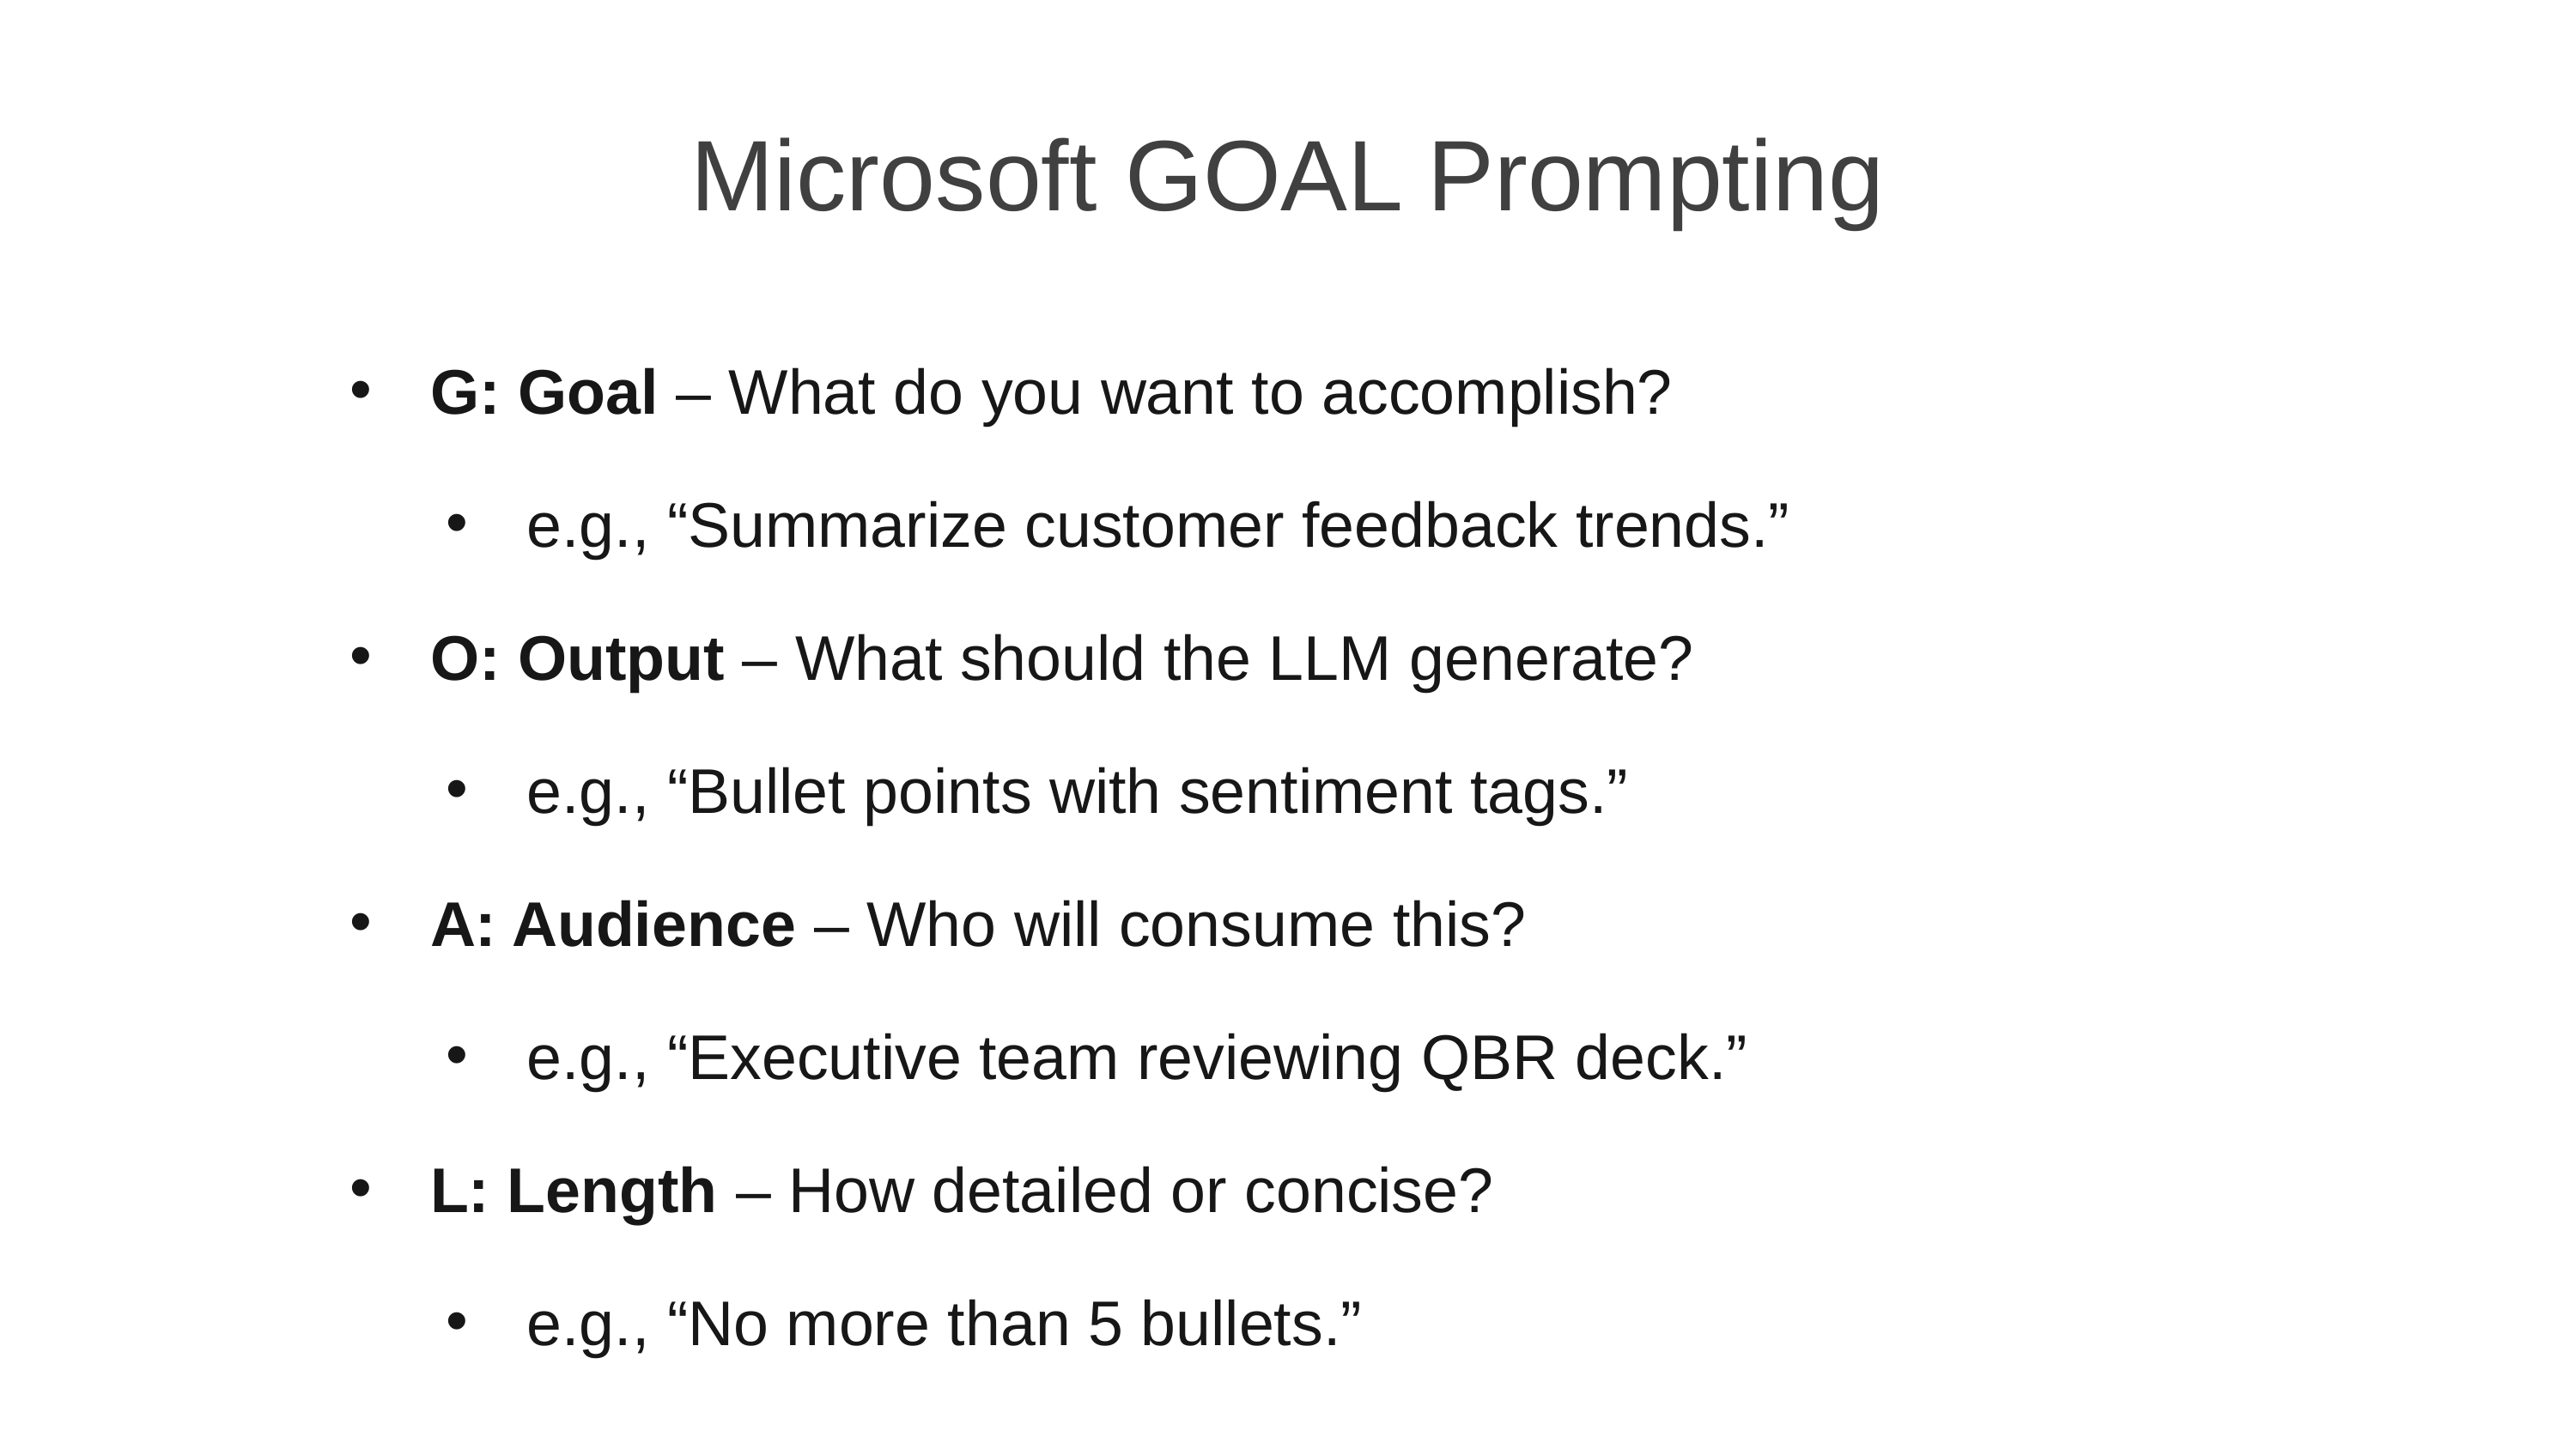

# Microsoft GOAL Prompting
G: Goal – What do you want to accomplish?
e.g., “Summarize customer feedback trends.”
O: Output – What should the LLM generate?
e.g., “Bullet points with sentiment tags.”
A: Audience – Who will consume this?
e.g., “Executive team reviewing QBR deck.”
L: Length – How detailed or concise?
e.g., “No more than 5 bullets.”